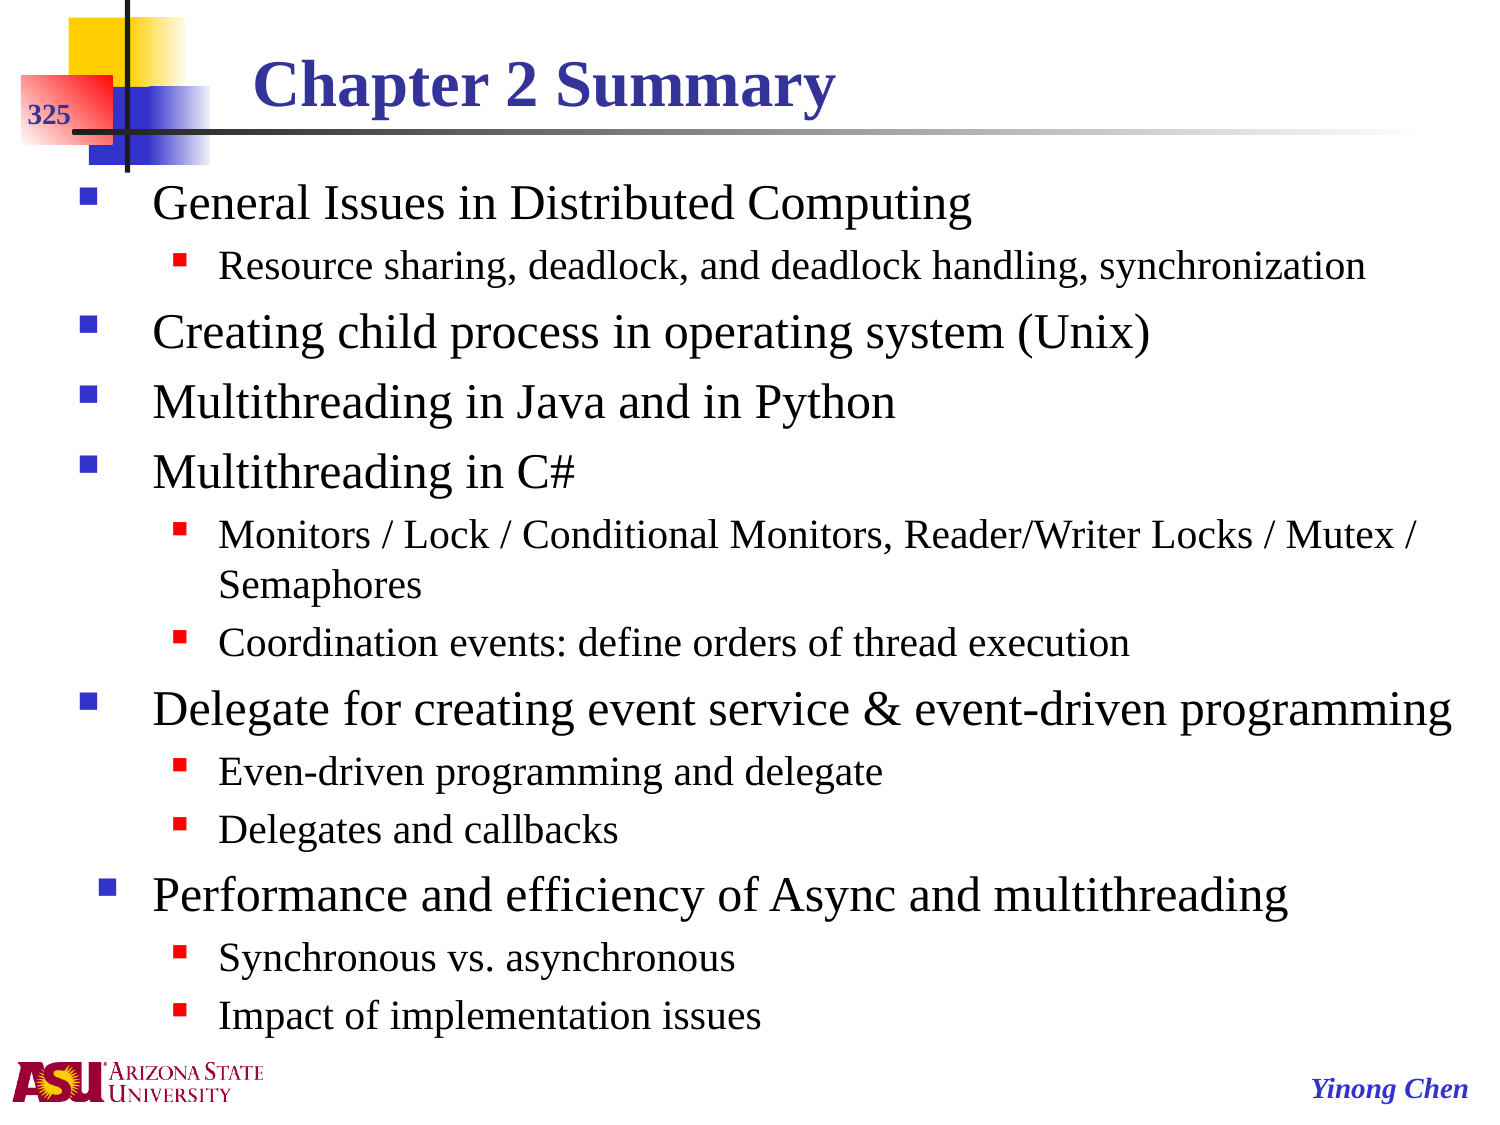

# Chapter 2 Summary
325
General Issues in Distributed Computing
Resource sharing, deadlock, and deadlock handling, synchronization
Creating child process in operating system (Unix)
Multithreading in Java and in Python
Multithreading in C#
Monitors / Lock / Conditional Monitors, Reader/Writer Locks / Mutex / Semaphores
Coordination events: define orders of thread execution
Delegate for creating event service & event-driven programming
Even-driven programming and delegate
Delegates and callbacks
Performance and efficiency of Async and multithreading
Synchronous vs. asynchronous
Impact of implementation issues